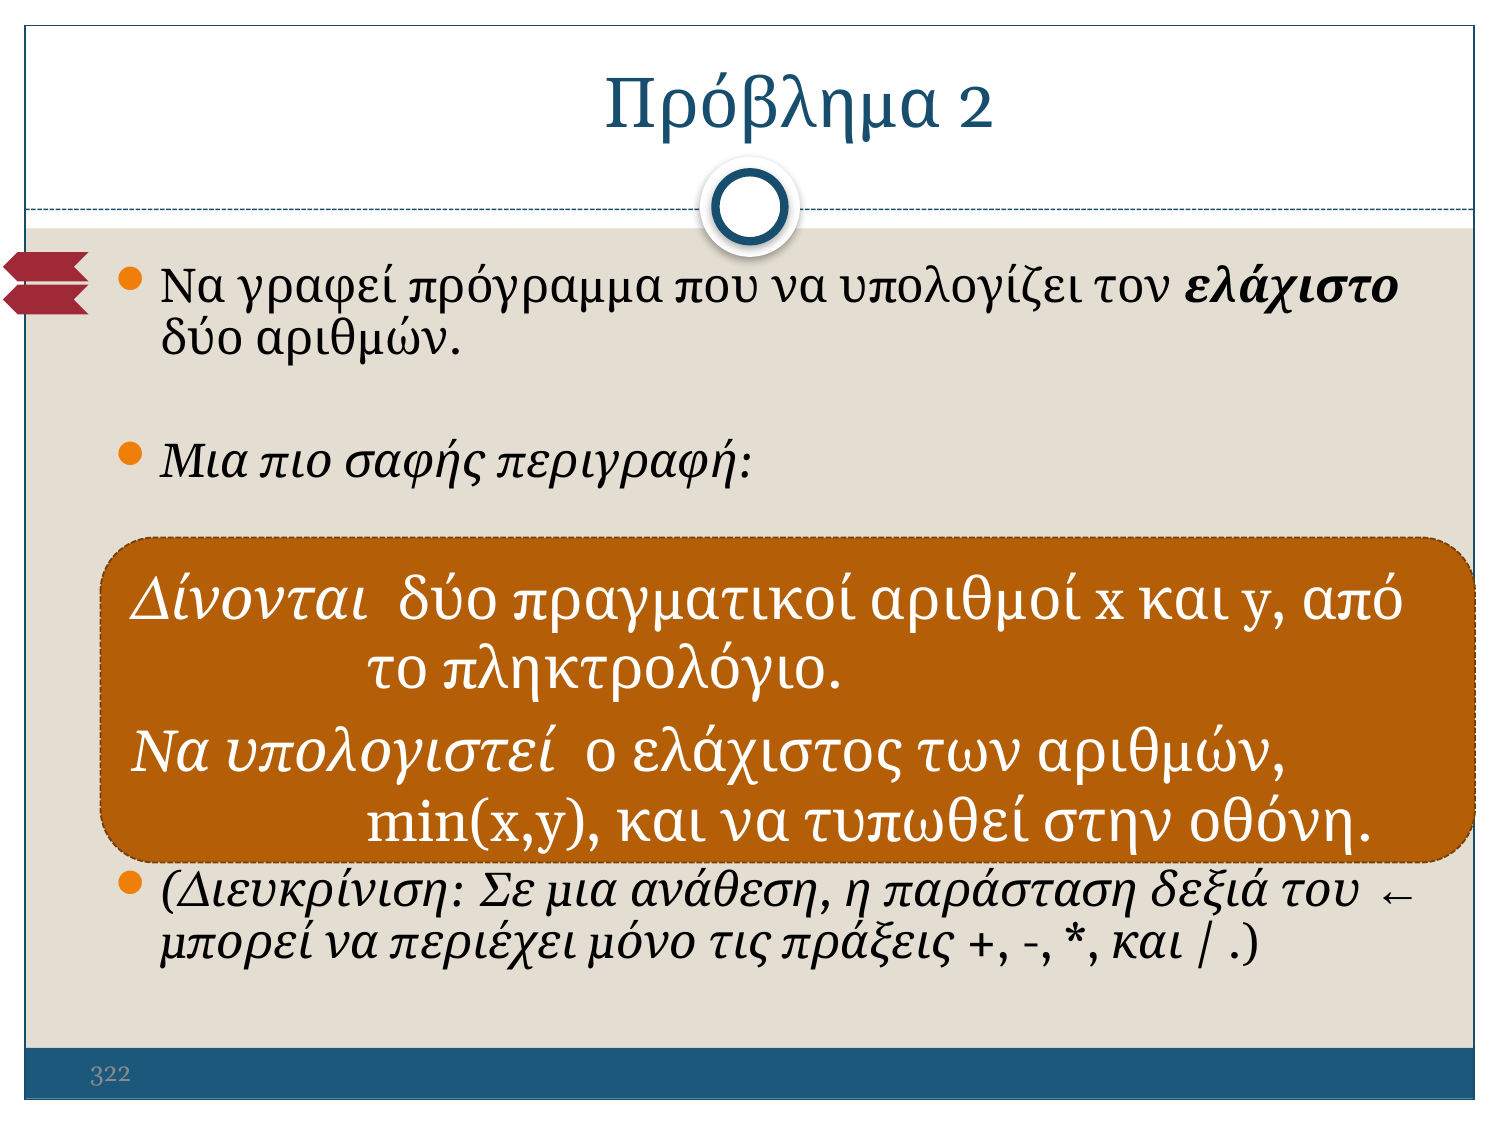

Πρόβλημα 2

Να γραφεί πρόγραμμα που να υπολογίζει τον ελάχιστο δύο αριθμών.

Μια πιο σαφής περιγραφή:

(Διευκρίνιση: Σε μια ανάθεση, η παράσταση δεξιά του ← μπορεί να περιέχει μόνο τις πράξεις +, -, *, και / .)

Δίνονται  δύο πραγματικοί αριθμοί x και y, από το πληκτρολόγιο.
Να υπολογιστεί  ο ελάχιστος των αριθμών, min(x,y), και να τυπωθεί στην οθόνη.
322